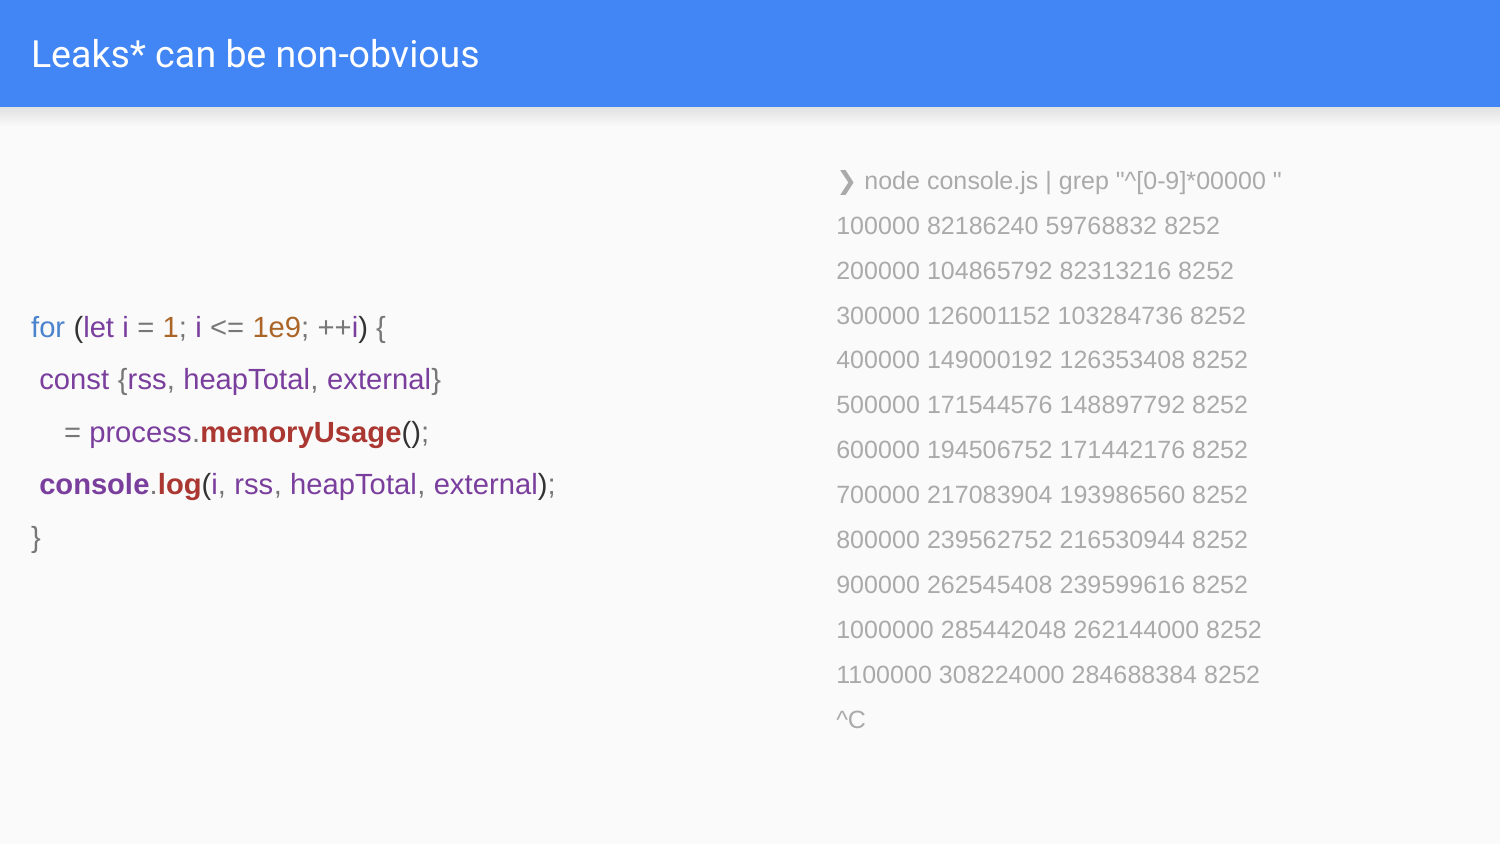

# Leaks* can be non-obvious
❯ node console.js | grep "^[0-9]*00000 "
100000 82186240 59768832 8252
200000 104865792 82313216 8252
300000 126001152 103284736 8252
400000 149000192 126353408 8252
500000 171544576 148897792 8252
600000 194506752 171442176 8252
700000 217083904 193986560 8252
800000 239562752 216530944 8252
900000 262545408 239599616 8252
1000000 285442048 262144000 8252
1100000 308224000 284688384 8252
^C

for (let i = 1; i <= 1e9; ++i) {
 const {rss, heapTotal, external}
    = process.memoryUsage();
 console.log(i, rss, heapTotal, external);
}